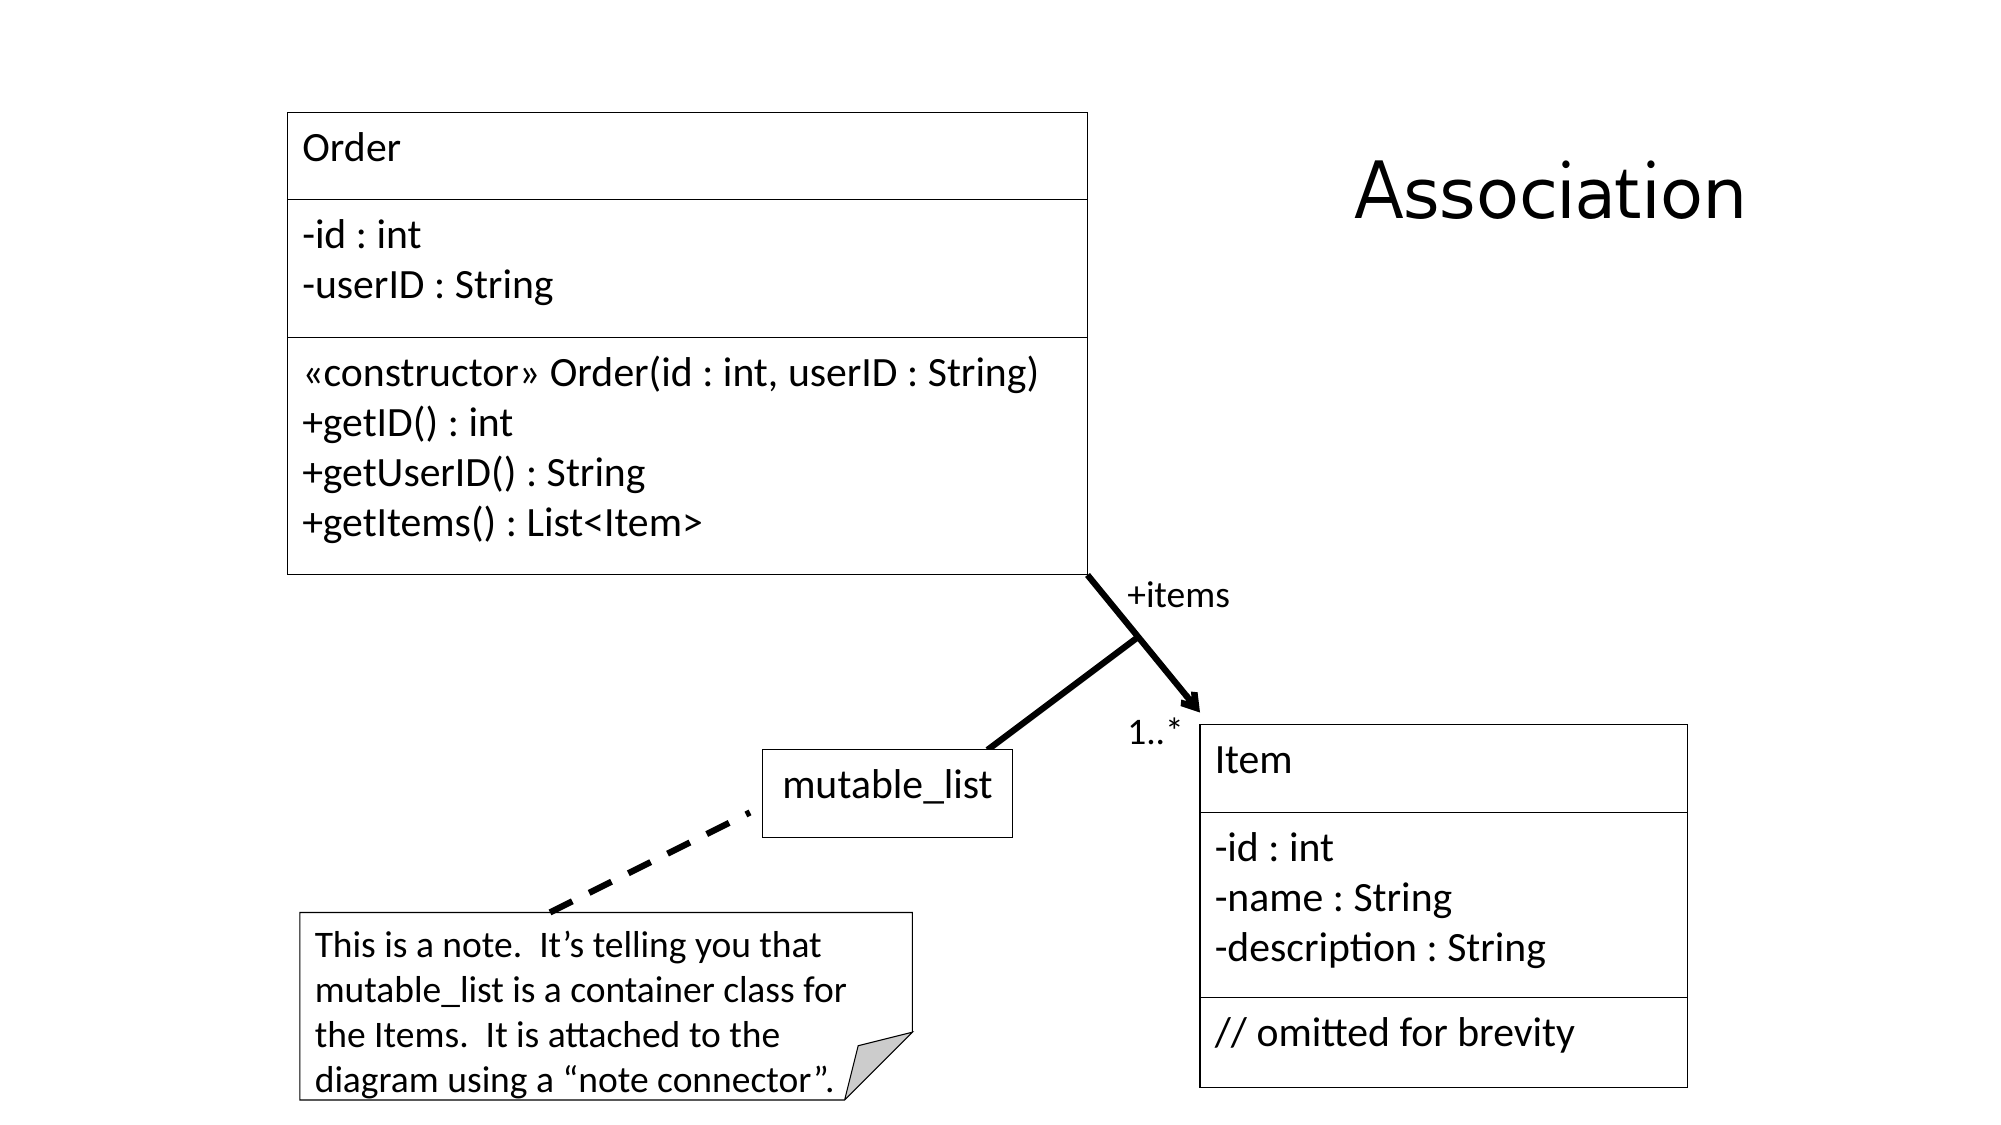

Order
Association
-id : int
-userID : String
«constructor» Order(id : int, userID : String)
+getID() : int
+getUserID() : String
+getItems() : List<Item>
+items
1..*
Item
mutable_list
-id : int
-name : String
-description : String
This is a note.  It’s telling you that mutable_list is a container class for the Items.  It is attached to the diagram using a “note connector”.
// omitted for brevity